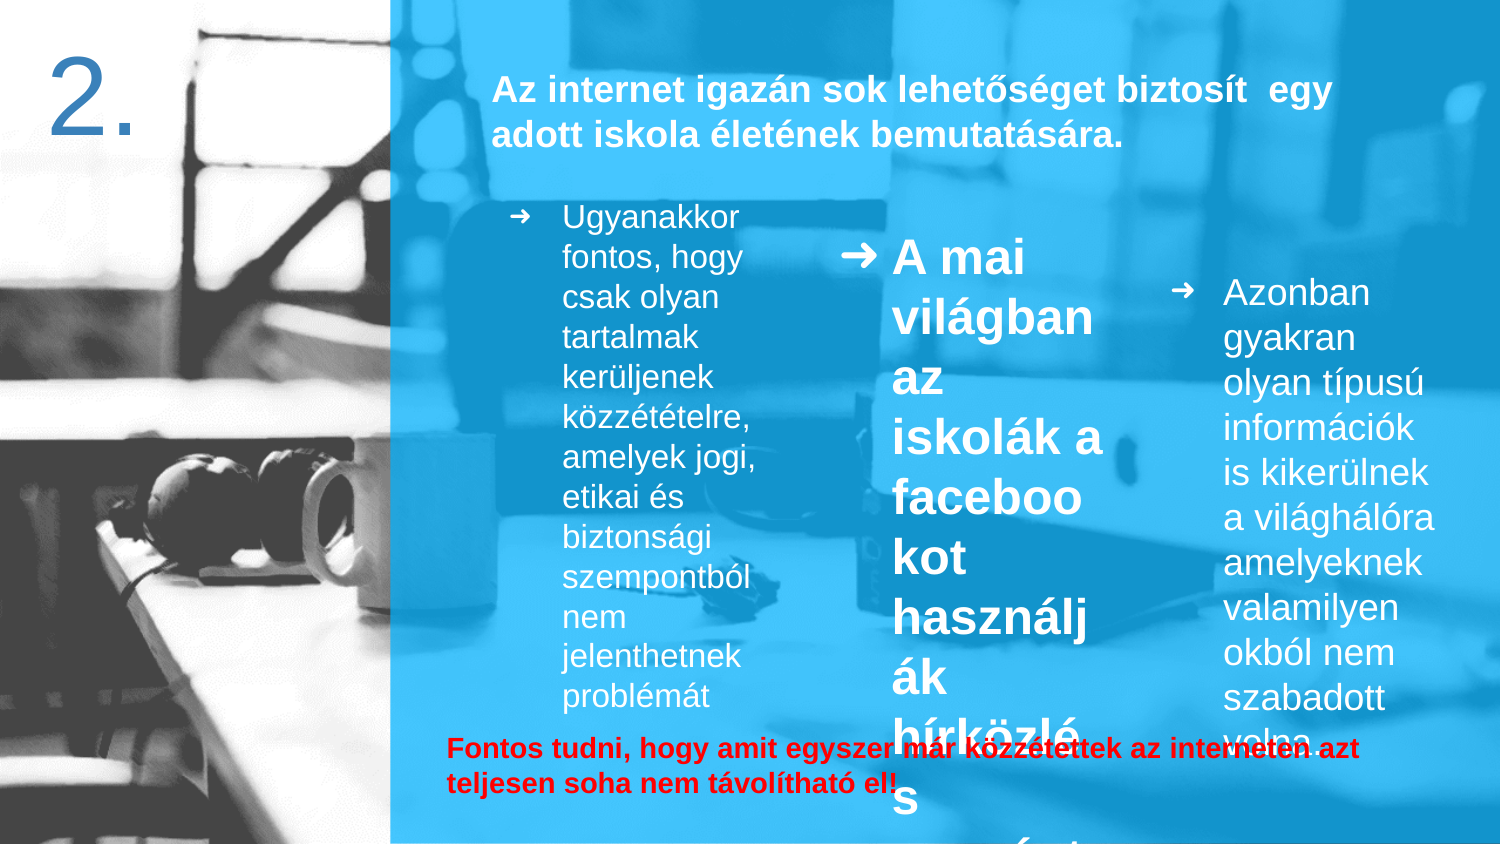

2.
# Az internet igazán sok lehetőséget biztosít  egy adott iskola életének bemutatására.
Ugyanakkor fontos, hogy csak olyan tartalmak kerüljenek közzétételre, amelyek jogi, etikai és biztonsági szempontból nem jelenthetnek problémát
A mai világban az iskolák a facebookot használják hírközlés gyanánt.
Azonban gyakran olyan típusú információk is kikerülnek a világhálóra amelyeknek valamilyen okból nem szabadott volna.
Fontos tudni, hogy amit egyszer már közzétettek az interneten azt teljesen soha nem távolítható el!